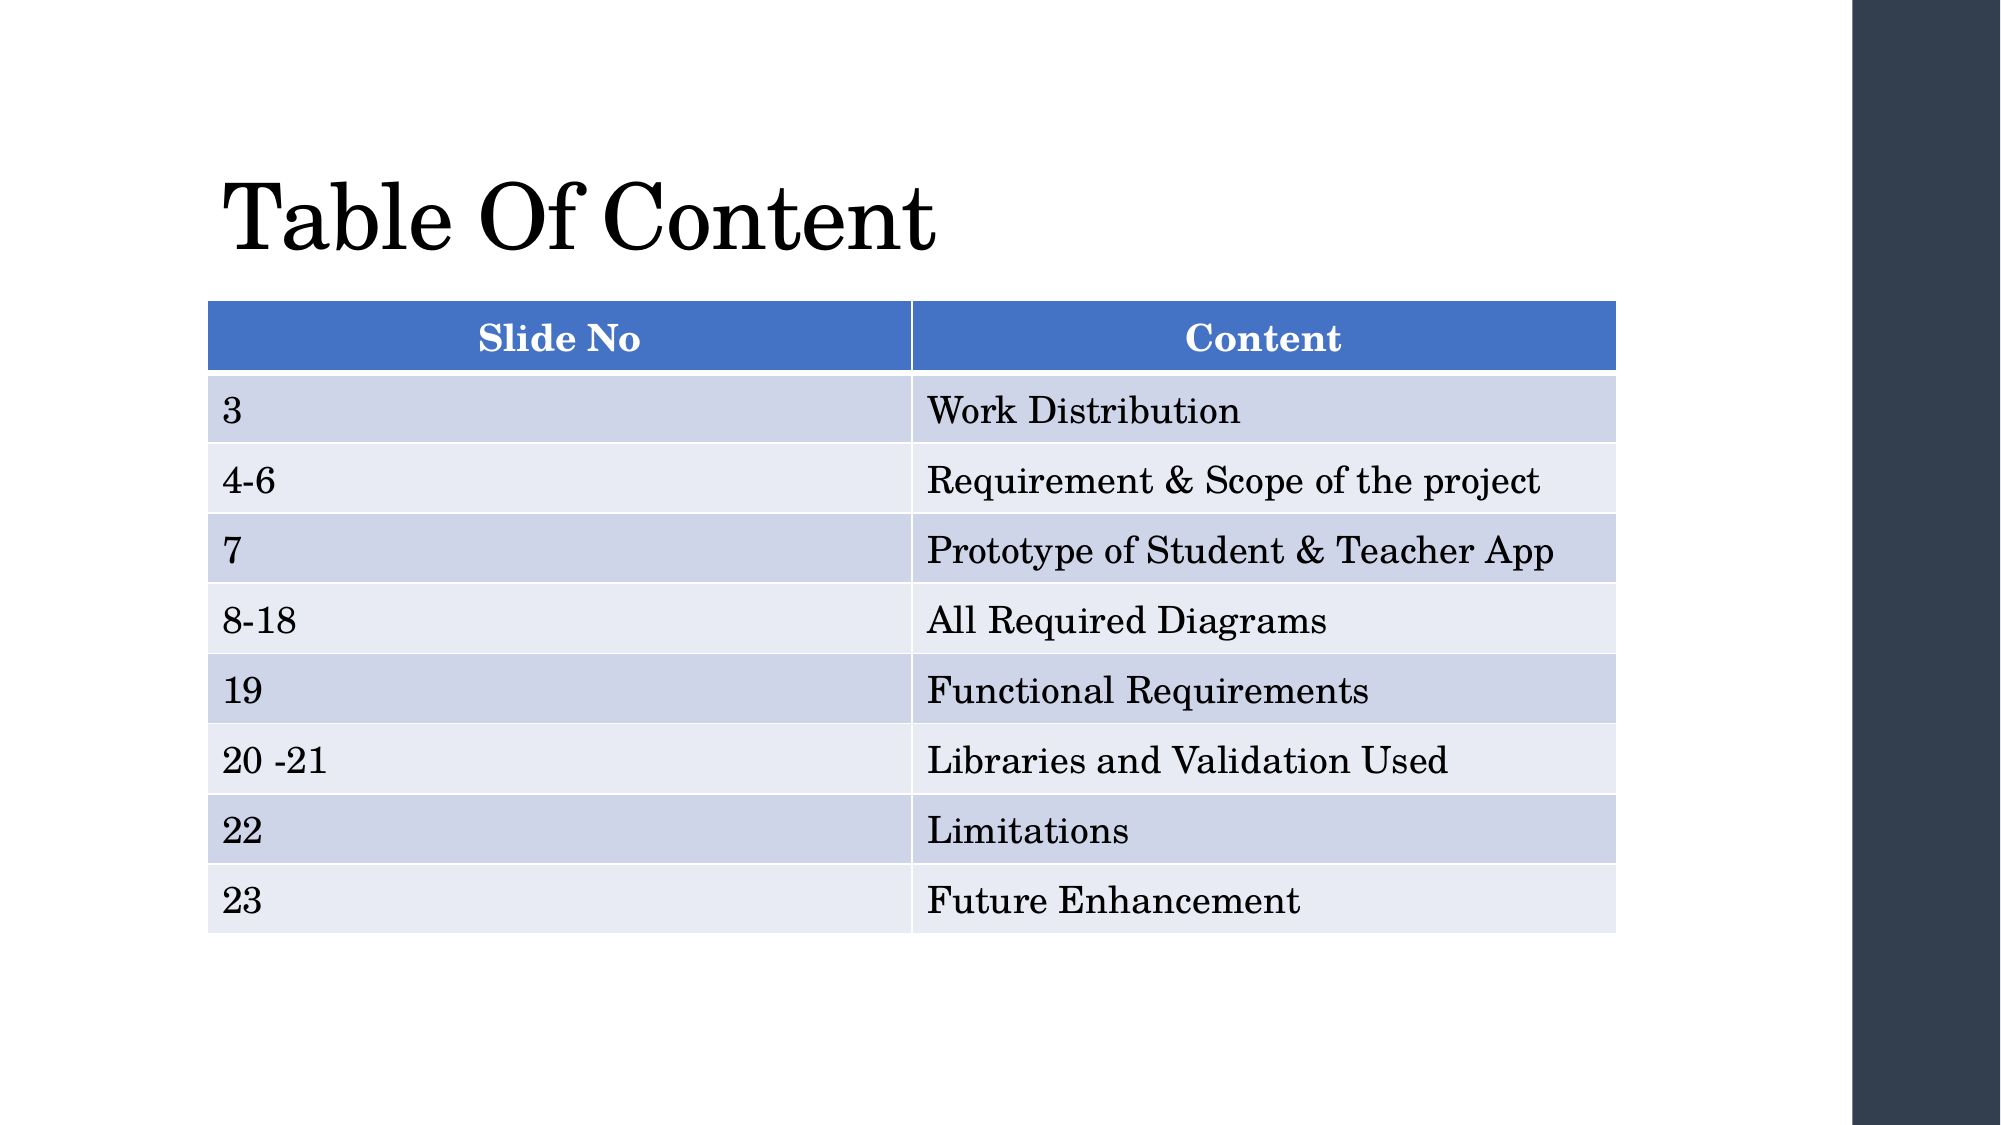

# Table Of Content
| Slide No | Content |
| --- | --- |
| 3 | Work Distribution |
| 4-6 | Requirement & Scope of the project |
| 7 | Prototype of Student & Teacher App |
| 8-18 | All Required Diagrams |
| 19 | Functional Requirements |
| 20 -21 | Libraries and Validation Used |
| 22 | Limitations |
| 23 | Future Enhancement |